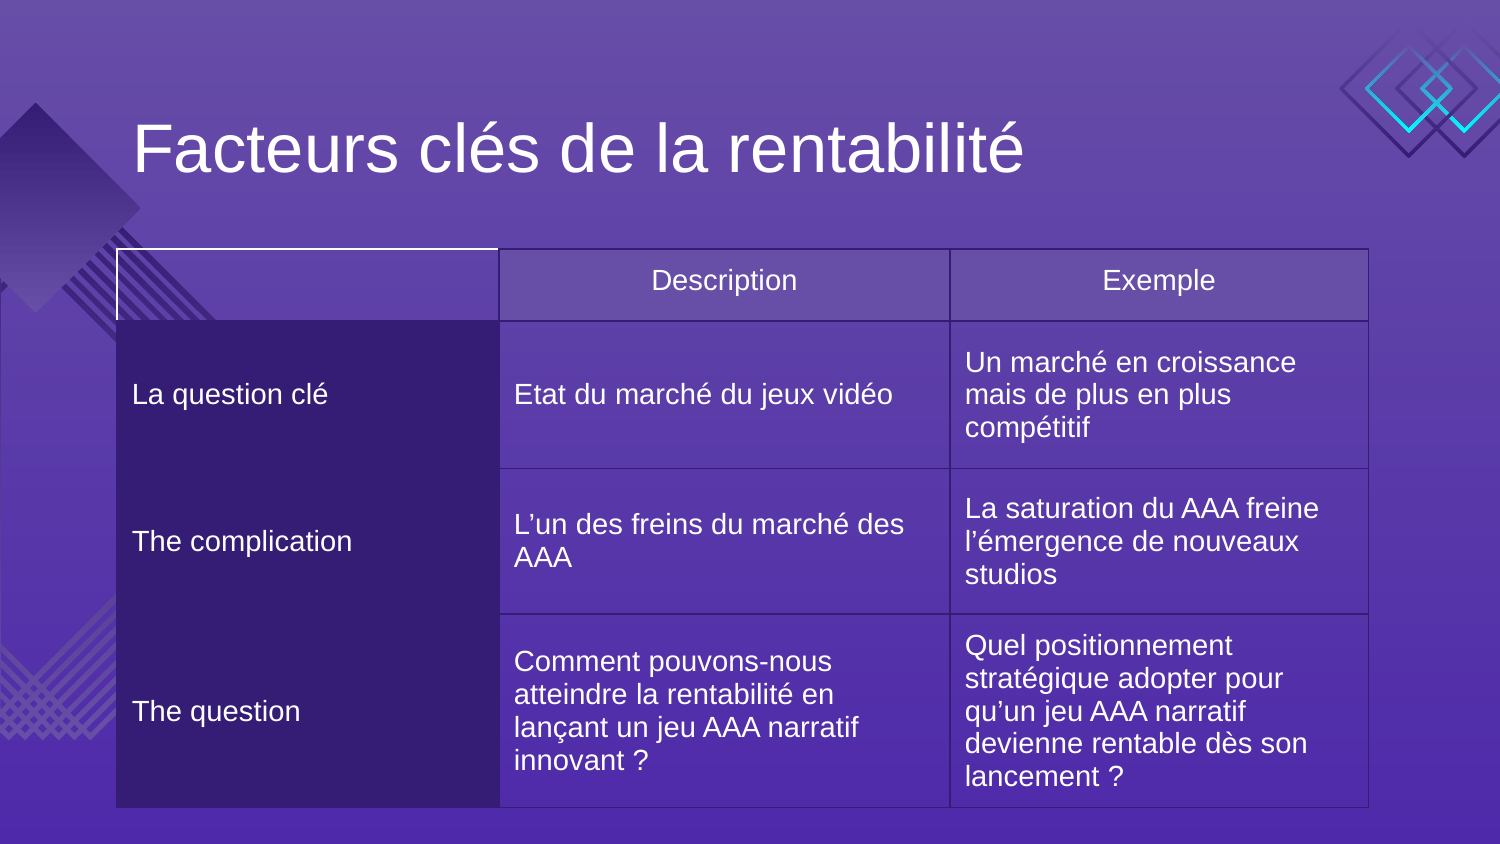

# Facteurs clés de la rentabilité
|  | Description | Exemple |
| --- | --- | --- |
| La question clé | Etat du marché du jeux vidéo | Un marché en croissance mais de plus en plus compétitif |
| The complication | L’un des freins du marché des AAA | La saturation du AAA freine l’émergence de nouveaux studios |
| The question | Comment pouvons-nous atteindre la rentabilité en lançant un jeu AAA narratif innovant ? | Quel positionnement stratégique adopter pour qu’un jeu AAA narratif devienne rentable dès son lancement ? |